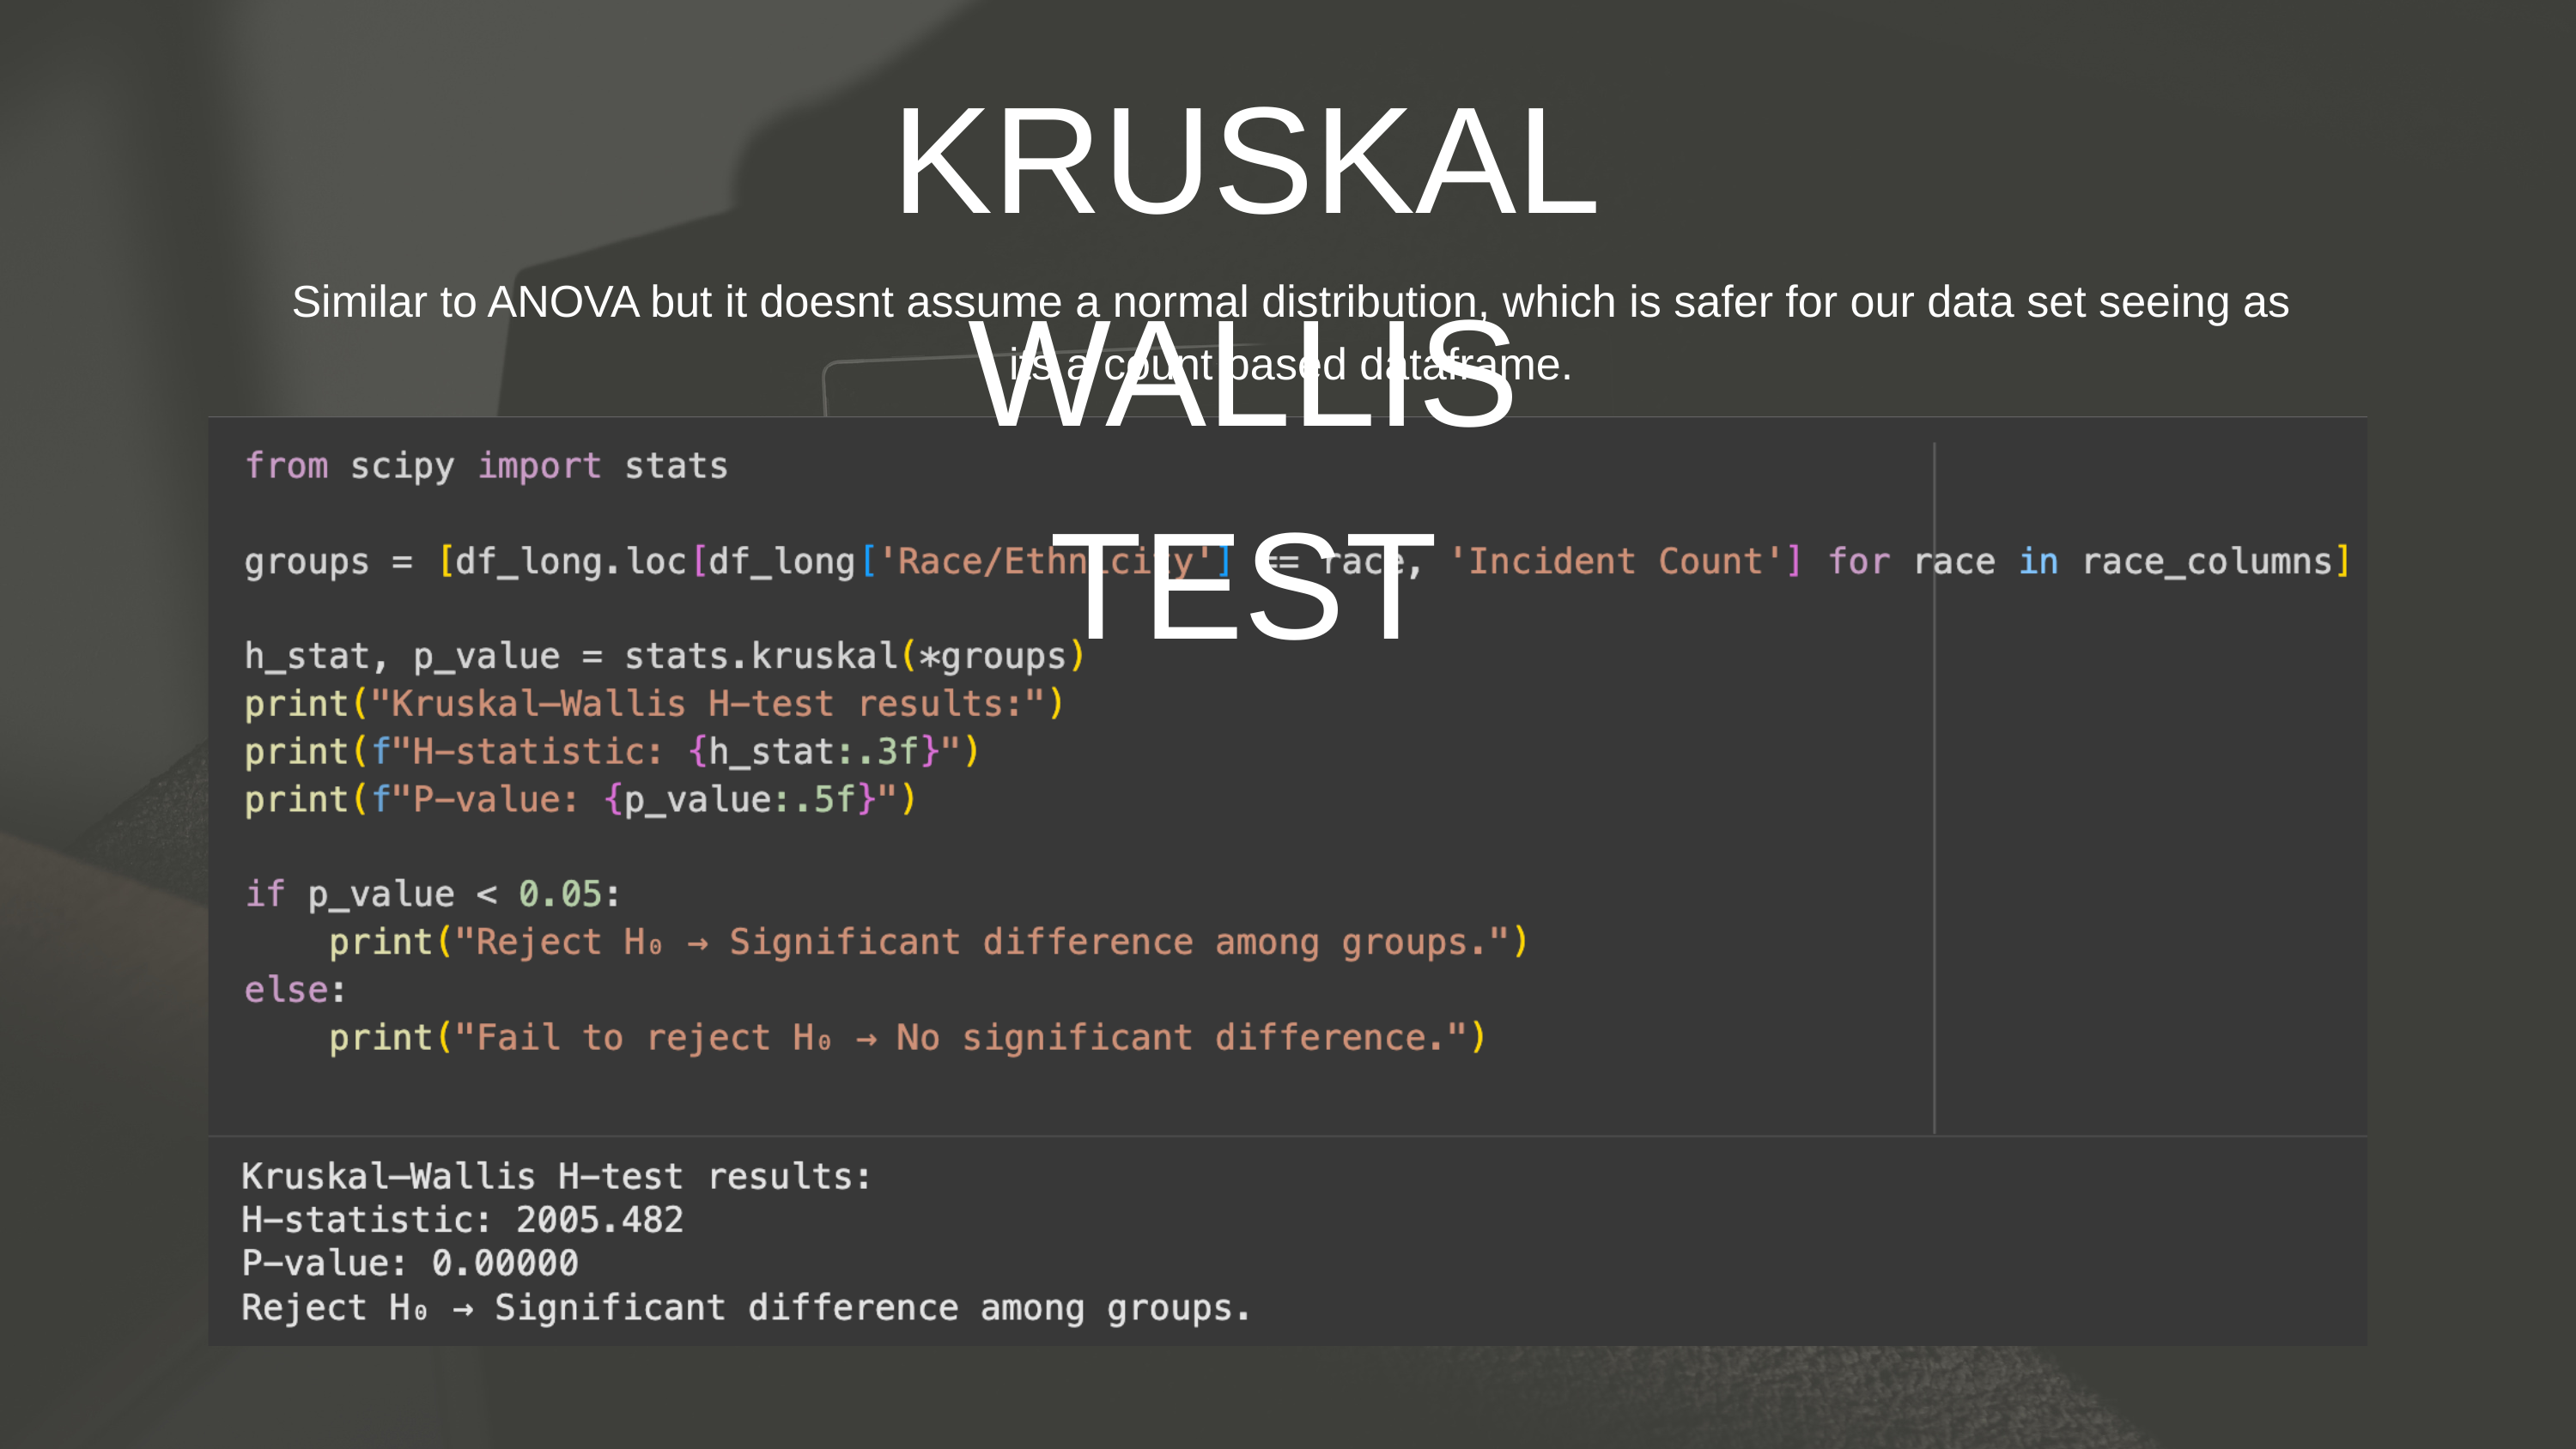

KRUSKAL WALLIS TEST
Similar to ANOVA but it doesnt assume a normal distribution, which is safer for our data set seeing as its a count based dataframe.